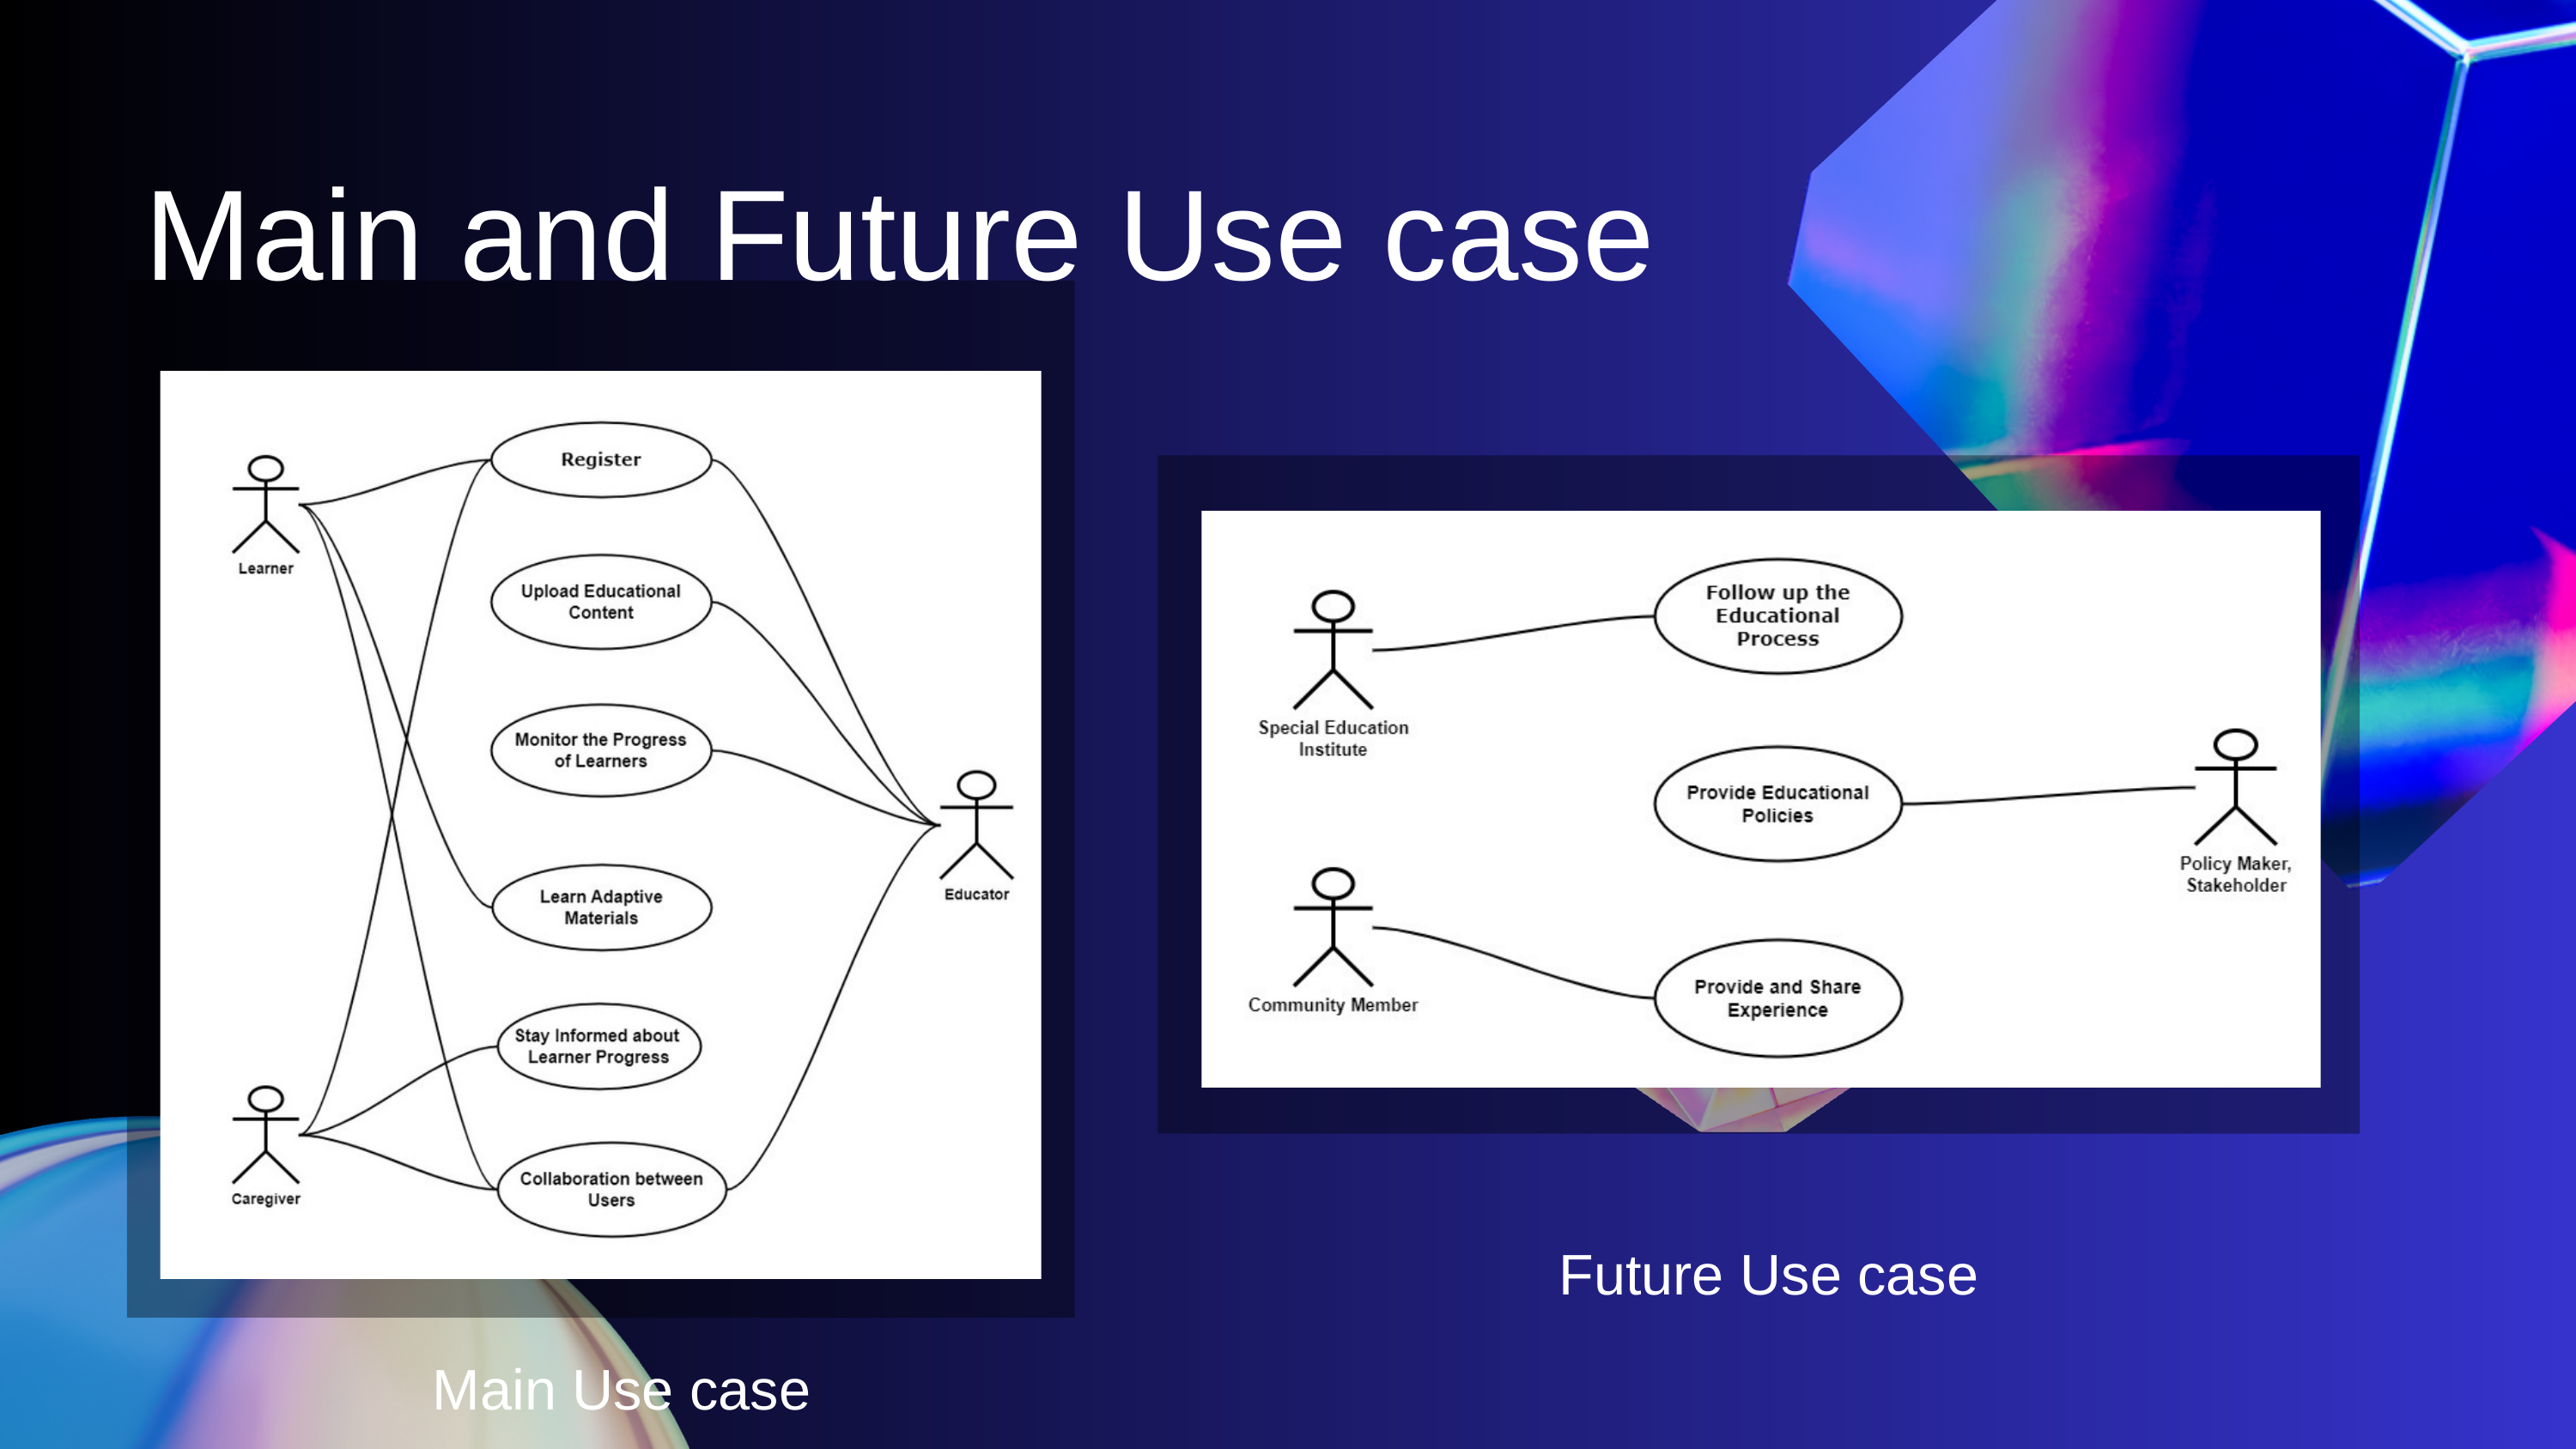

Main and Future Use case

Future Use case
Main Use case